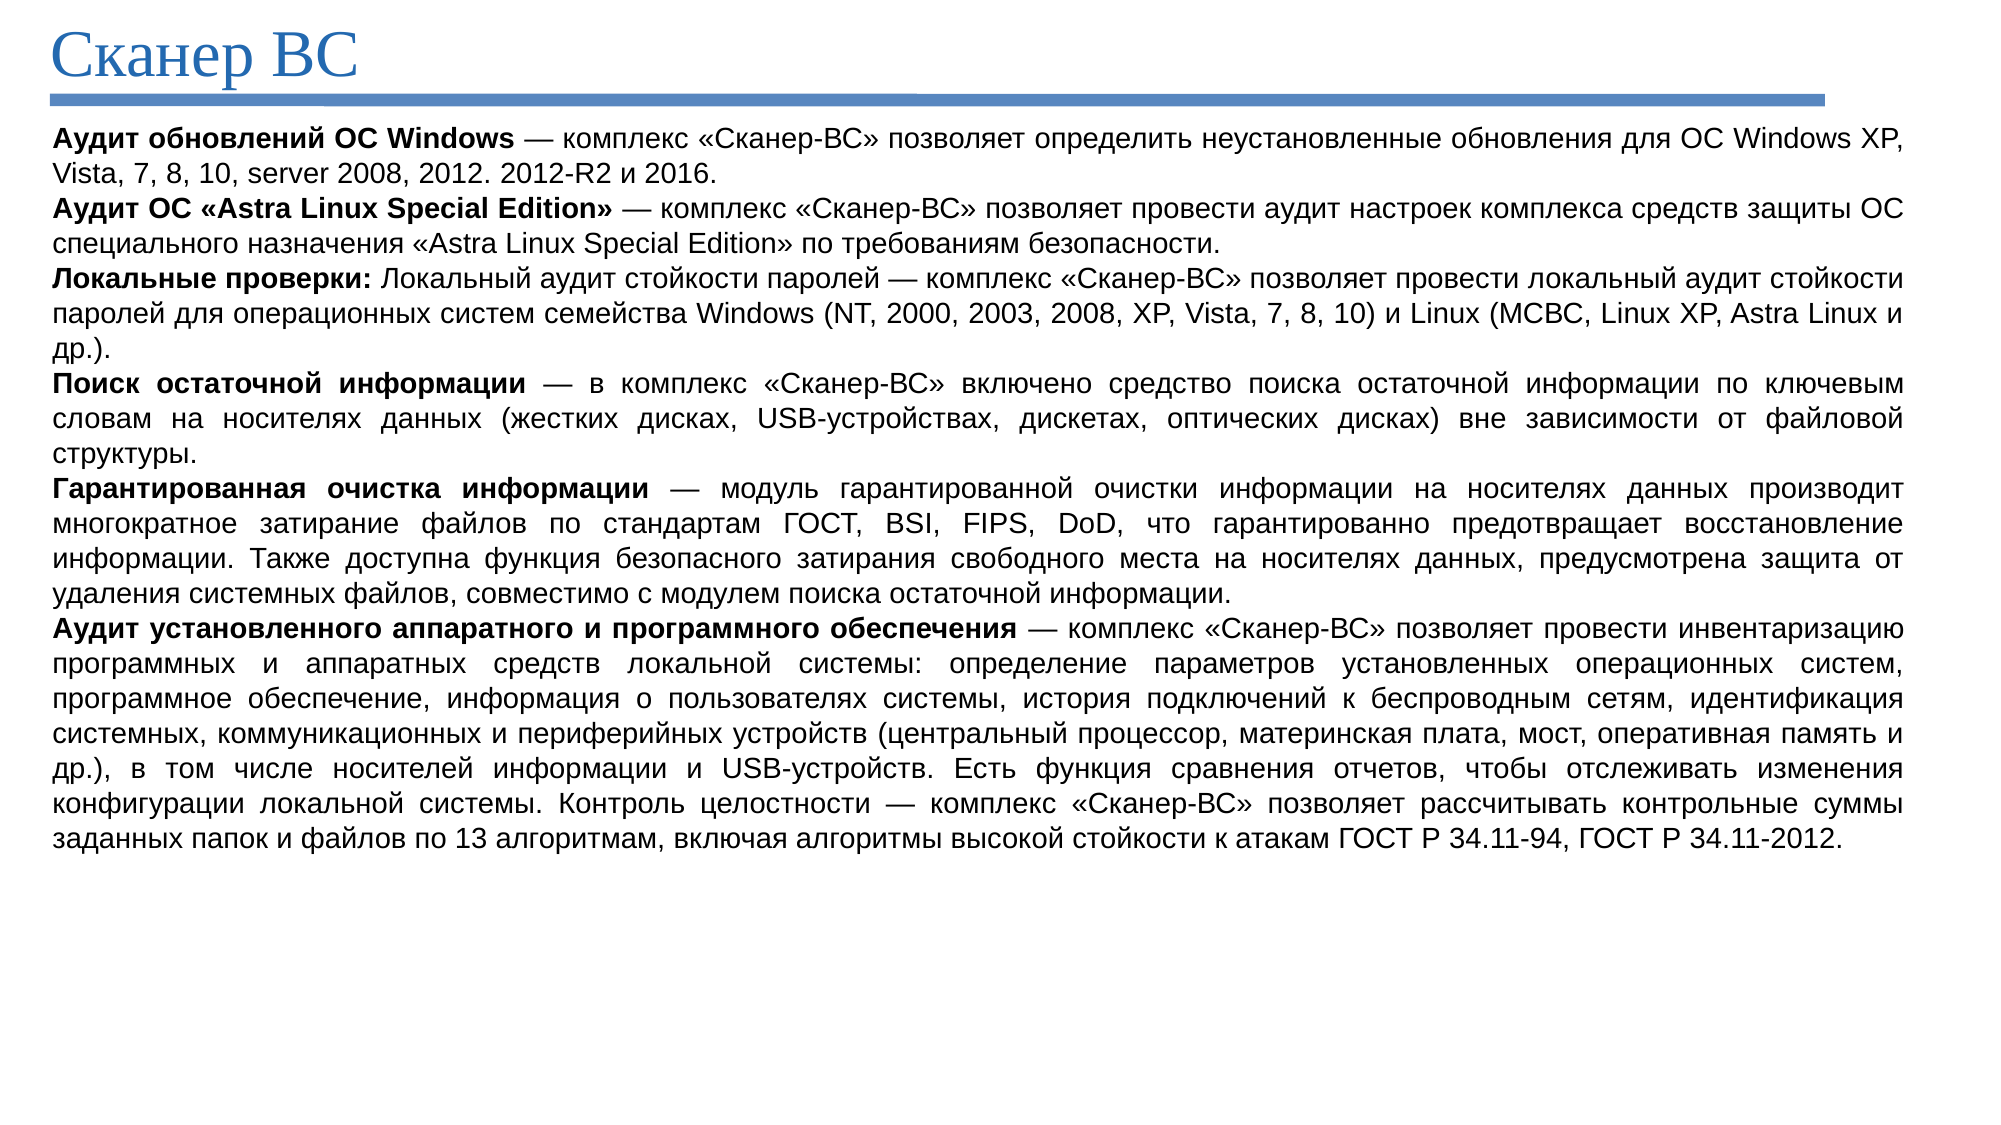

# Сканер ВС

Аудит обновлений ОС Windows — комплекс «Сканер-ВС» позволяет определить неустановленные обновления для ОС Windows XP, Vista, 7, 8, 10, server 2008, 2012. 2012-R2 и 2016.
Аудит ОС «Astra Linux Special Edition» — комплекс «Сканер-ВС» позволяет провести аудит настроек комплекса средств защиты ОС специального назначения «Astra Linux Special Edition» по требованиям безопасности.
Локальные проверки: Локальный аудит стойкости паролей — комплекс «Сканер-ВС» позволяет провести локальный аудит стойкости паролей для операционных систем семейства Windows (NT, 2000, 2003, 2008, XP, Vista, 7, 8, 10) и Linux (МСВС, Linux XP, Astra Linux и др.).
Поиск остаточной информации — в комплекс «Сканер-ВС» включено средство поиска остаточной информации по ключевым словам на носителях данных (жестких дисках, USB-устройствах, дискетах, оптических дисках) вне зависимости от файловой структуры.
Гарантированная очистка информации — модуль гарантированной очистки информации на носителях данных производит многократное затирание файлов по стандартам ГОСТ, BSI, FIPS, DoD, что гарантированно предотвращает восстановление информации. Также доступна функция безопасного затирания свободного места на носителях данных, предусмотрена защита от удаления системных файлов, совместимо с модулем поиска остаточной информации.
Аудит установленного аппаратного и программного обеспечения — комплекс «Сканер-ВС» позволяет провести инвентаризацию программных и аппаратных средств локальной системы: определение параметров установленных операционных систем, программное обеспечение, информация о пользователях системы, история подключений к беспроводным сетям, идентификация системных, коммуникационных и периферийных устройств (центральный процессор, материнская плата, мост, оперативная память и др.), в том числе носителей информации и USB-устройств. Есть функция сравнения отчетов, чтобы отслеживать изменения конфигурации локальной системы. Контроль целостности — комплекс «Сканер-ВС» позволяет рассчитывать контрольные суммы заданных папок и файлов по 13 алгоритмам, включая алгоритмы высокой стойкости к атакам ГОСТ Р 34.11-94, ГОСТ Р 34.11-2012.